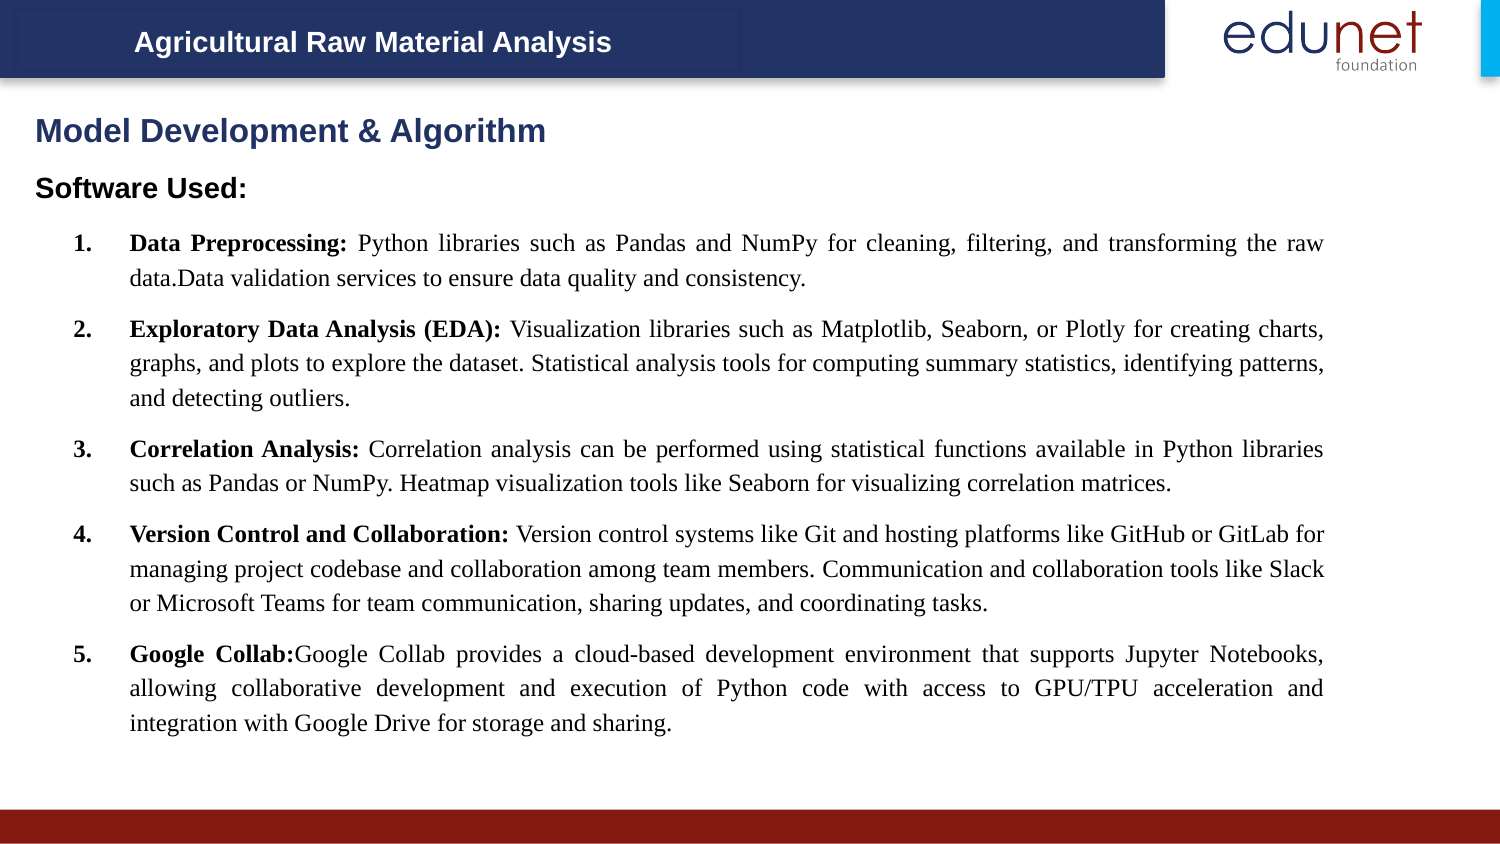

Agricultural Raw Material Analysis
Model Development & Algorithm
Software Used:
Data Preprocessing: Python libraries such as Pandas and NumPy for cleaning, filtering, and transforming the raw data.Data validation services to ensure data quality and consistency.
Exploratory Data Analysis (EDA): Visualization libraries such as Matplotlib, Seaborn, or Plotly for creating charts, graphs, and plots to explore the dataset. Statistical analysis tools for computing summary statistics, identifying patterns, and detecting outliers.
Correlation Analysis: Correlation analysis can be performed using statistical functions available in Python libraries such as Pandas or NumPy. Heatmap visualization tools like Seaborn for visualizing correlation matrices.
Version Control and Collaboration: Version control systems like Git and hosting platforms like GitHub or GitLab for managing project codebase and collaboration among team members. Communication and collaboration tools like Slack or Microsoft Teams for team communication, sharing updates, and coordinating tasks.
Google Collab:Google Collab provides a cloud-based development environment that supports Jupyter Notebooks, allowing collaborative development and execution of Python code with access to GPU/TPU acceleration and integration with Google Drive for storage and sharing.